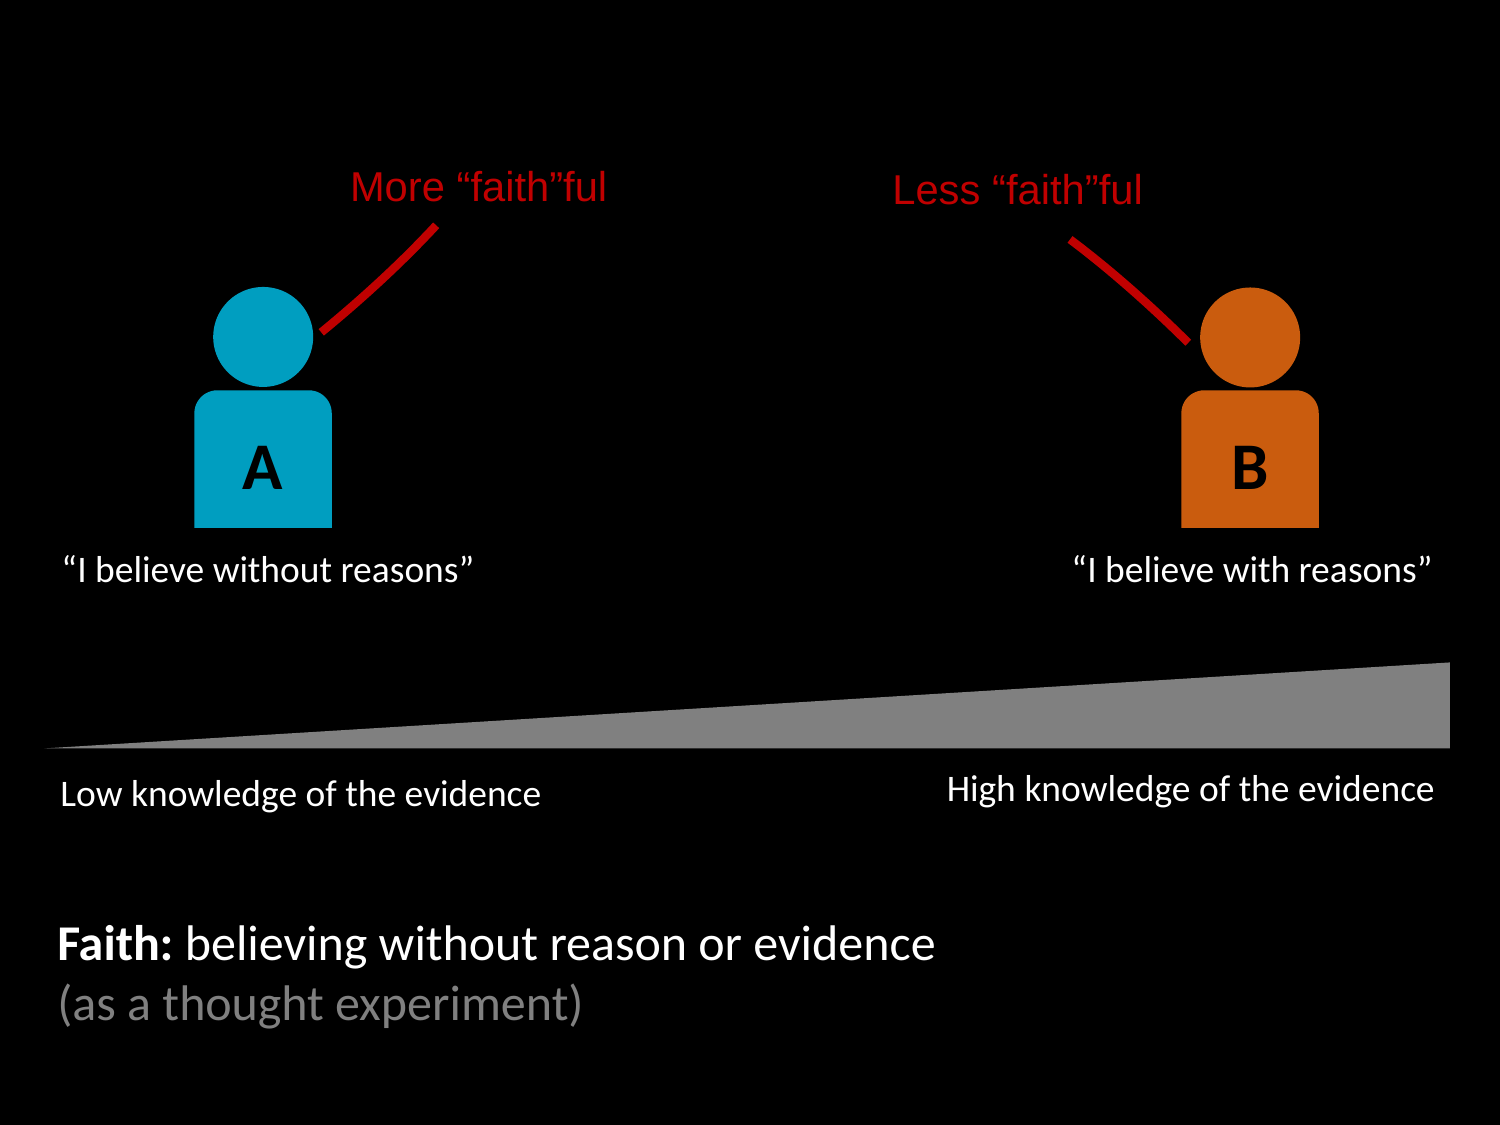

Less “faith”ful

More “faith”ful

A
“I believe without reasons”

B
“I believe with reasons”

High knowledge of the evidence
Low knowledge of the evidence
Faith: believing without reason or evidence
(as a thought experiment)